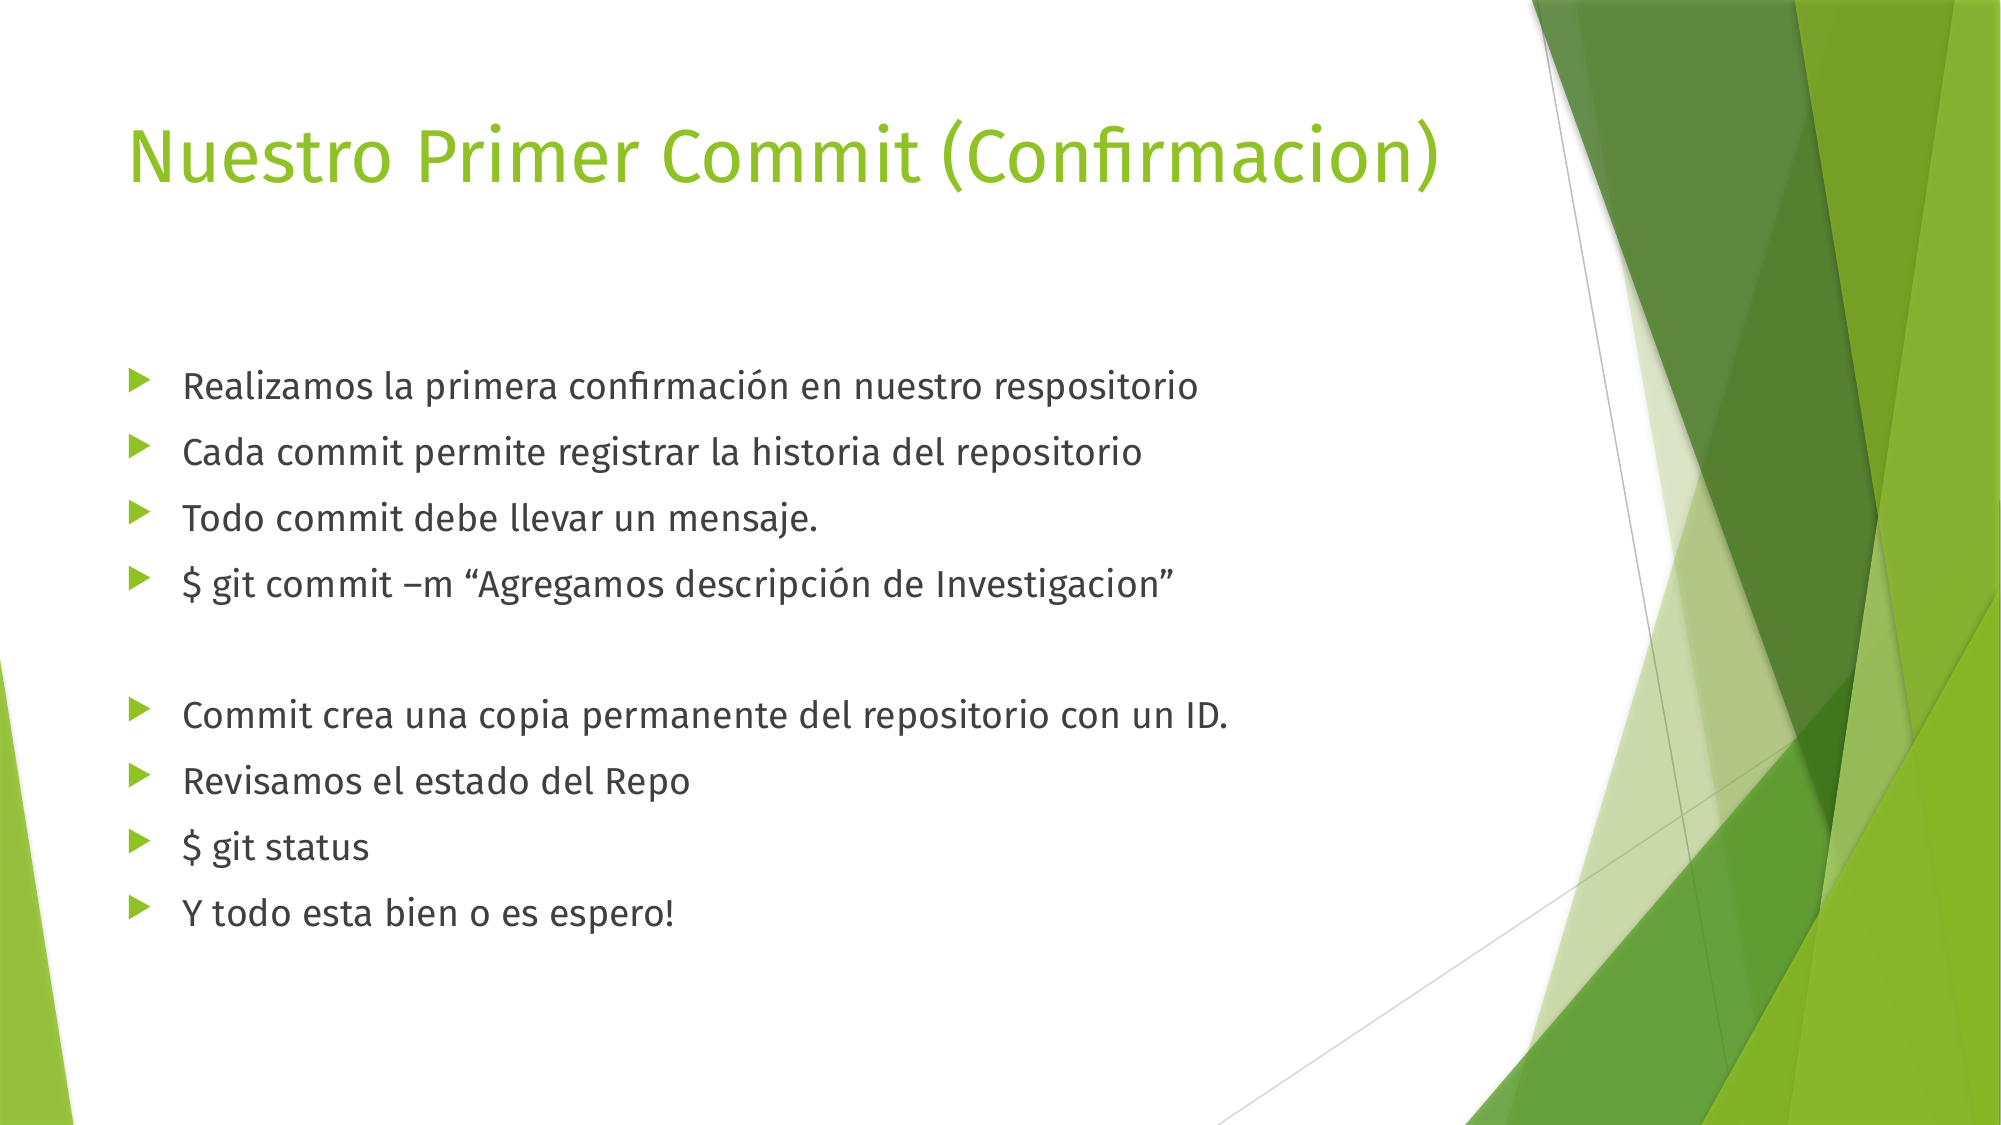

# Nuestro Primer Commit (Confirmacion)
Realizamos la primera confirmación en nuestro respositorio
Cada commit permite registrar la historia del repositorio
Todo commit debe llevar un mensaje.
$ git commit –m “Agregamos descripción de Investigacion”

Commit crea una copia permanente del repositorio con un ID.
Revisamos el estado del Repo
$ git status
Y todo esta bien o es espero!